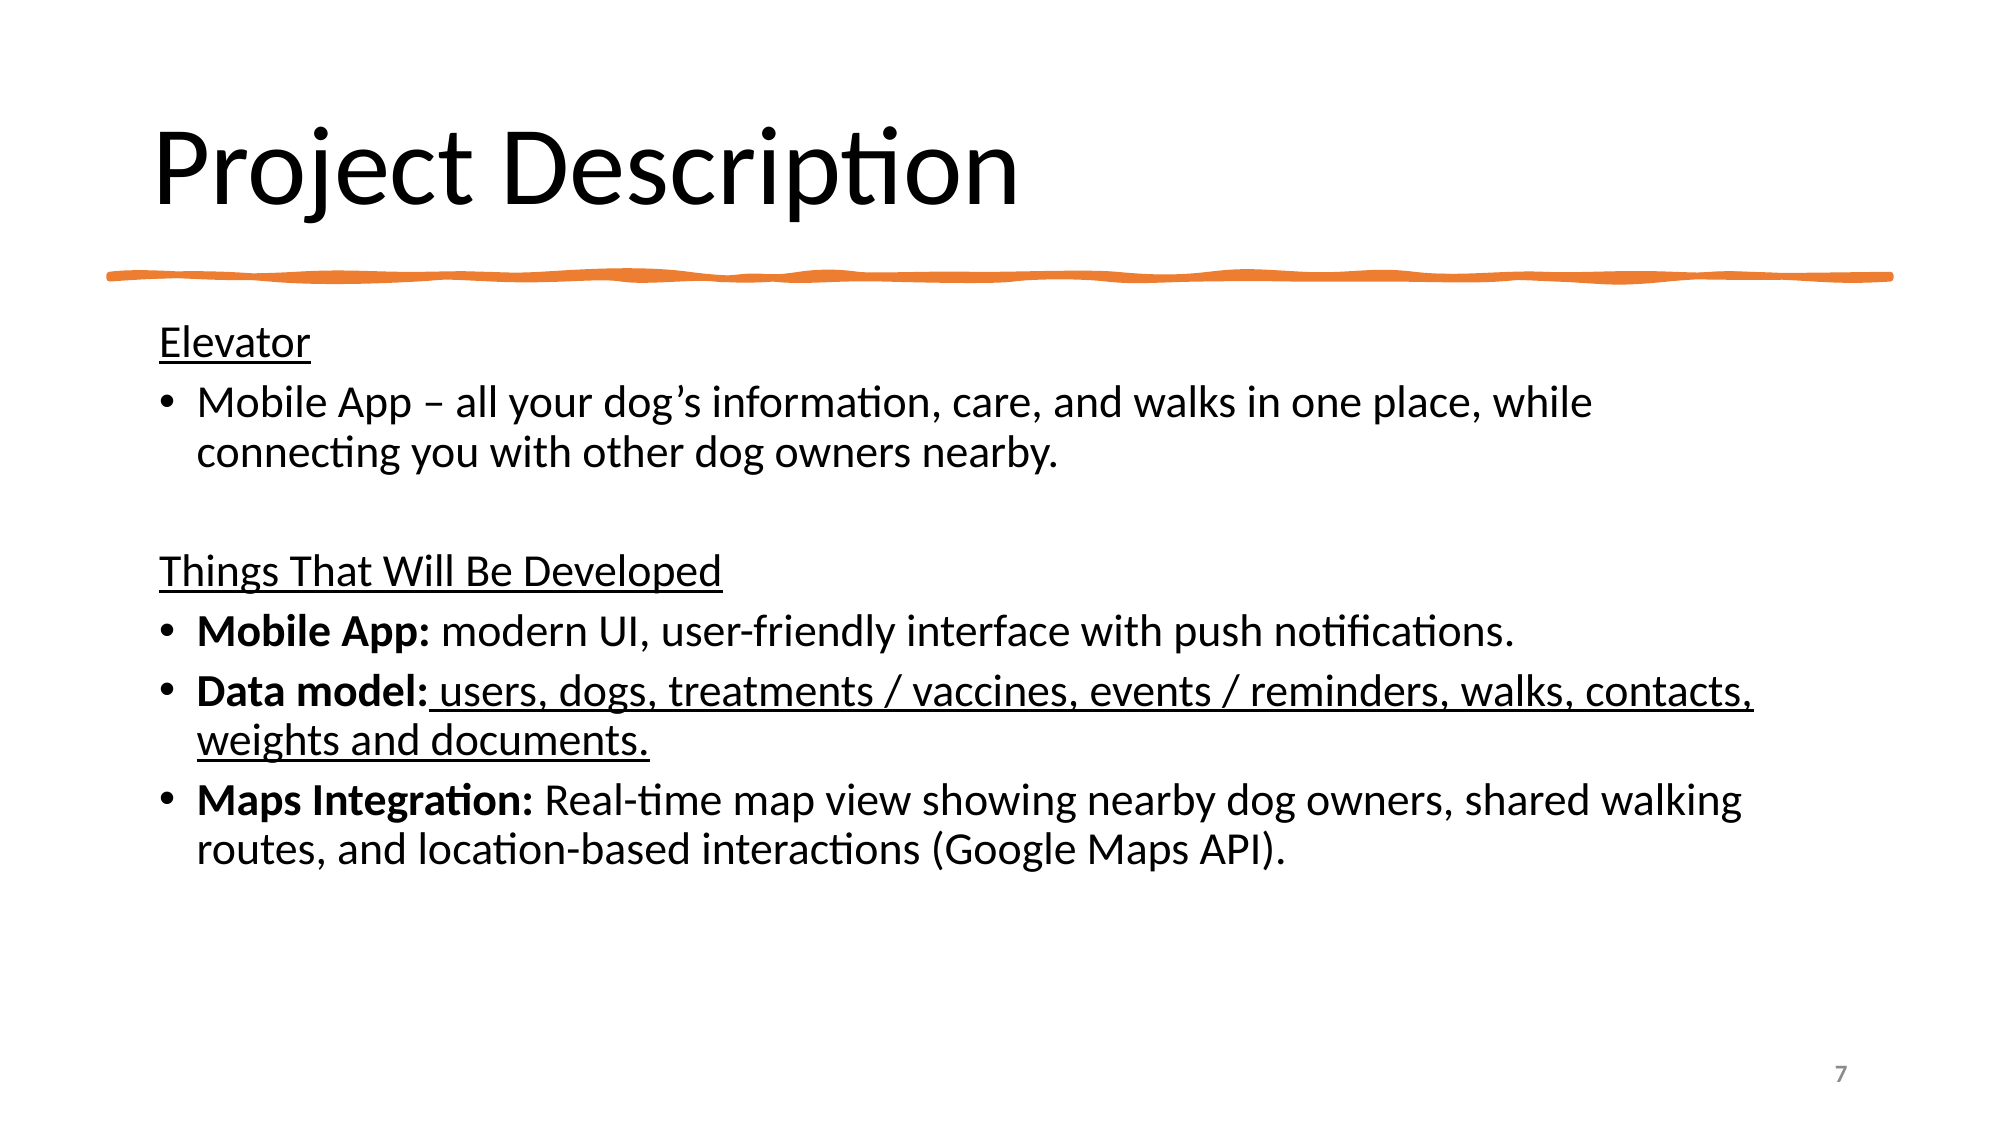

# Project Description

Elevator
Mobile App – all your dog’s information, care, and walks in one place, while connecting you with other dog owners nearby.

Things That Will Be Developed
Mobile App: modern UI, user-friendly interface with push notifications.
Data model: users, dogs, treatments / vaccines, events / reminders, walks, contacts, weights and documents.
Maps Integration: Real-time map view showing nearby dog owners, shared walking routes, and location-based interactions (Google Maps API).

7